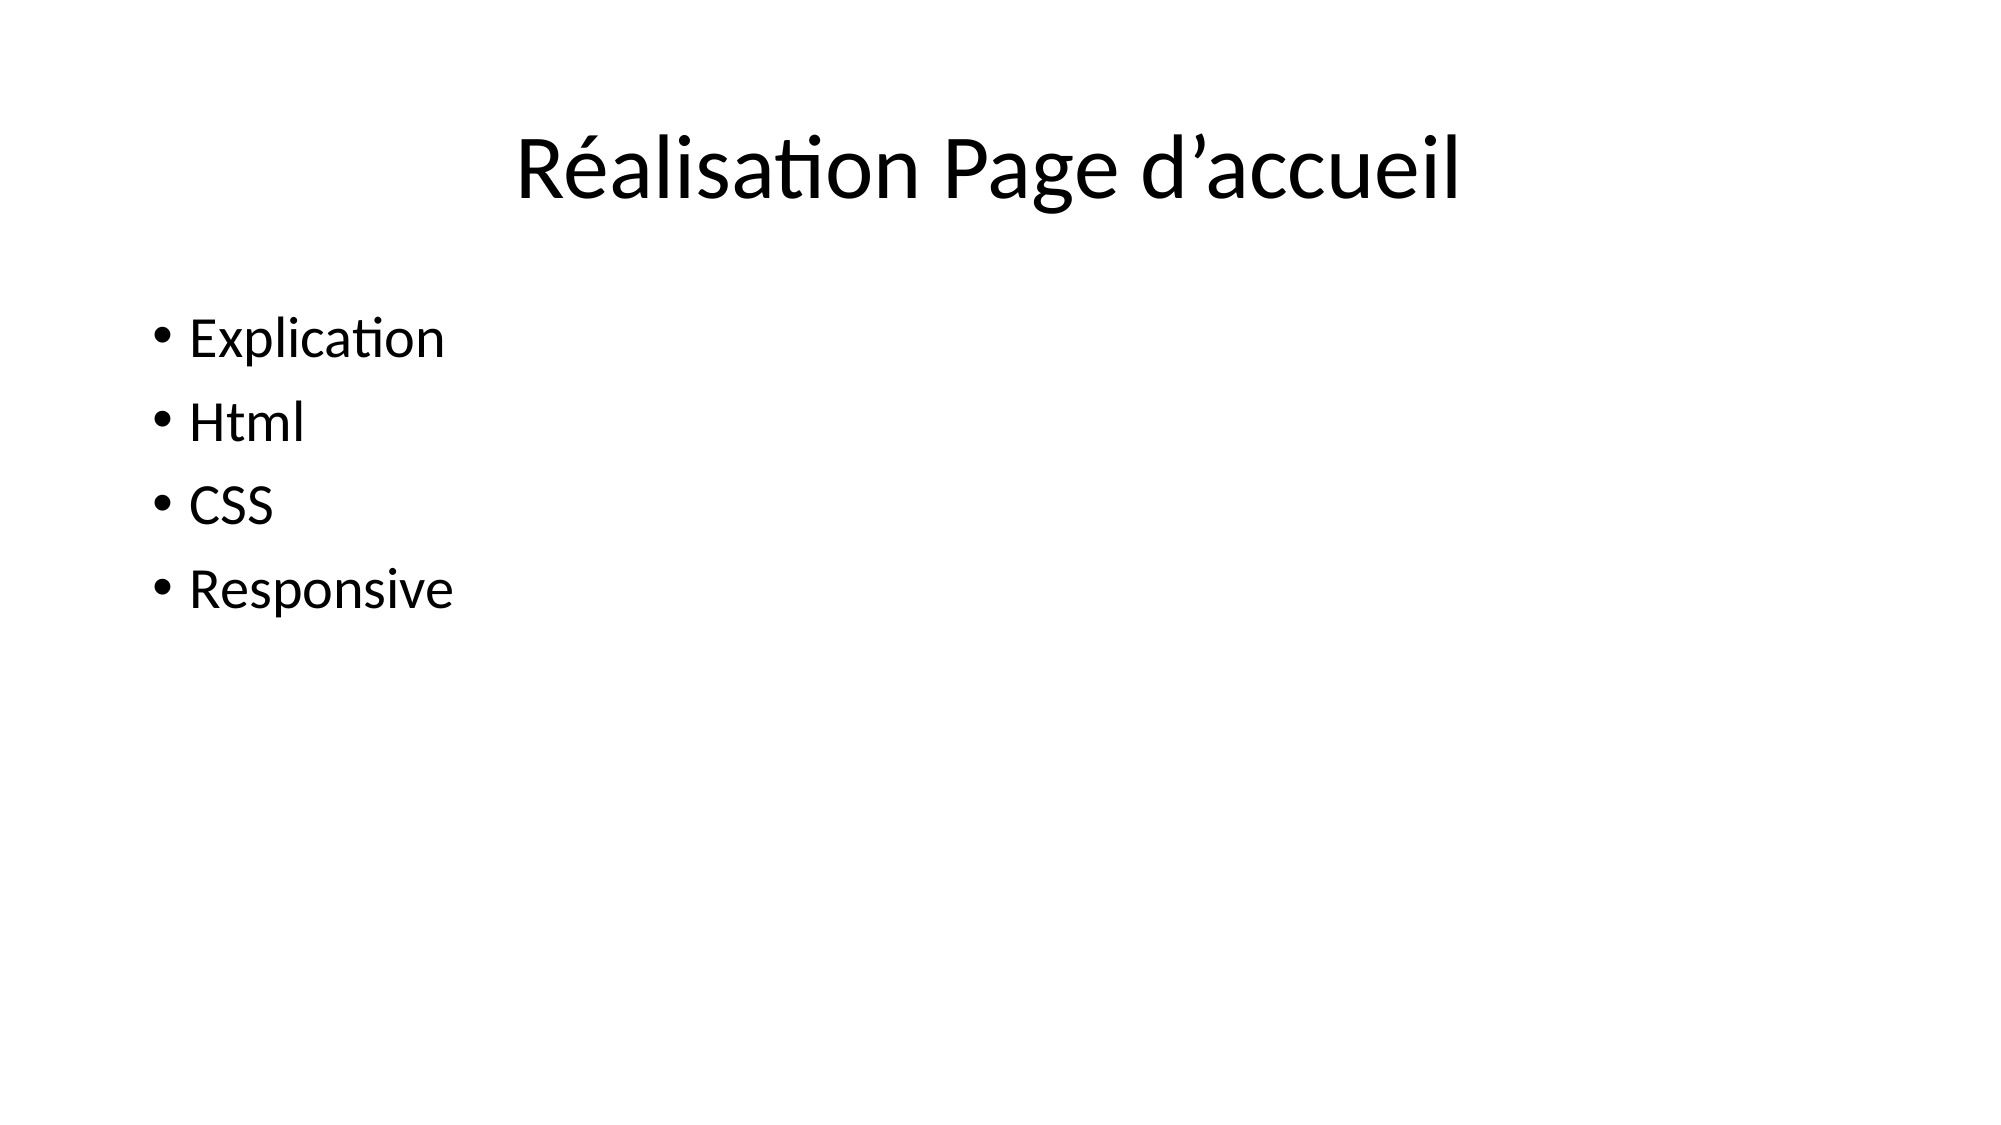

# Réalisation Page d’accueil
Explication
Html
CSS
Responsive